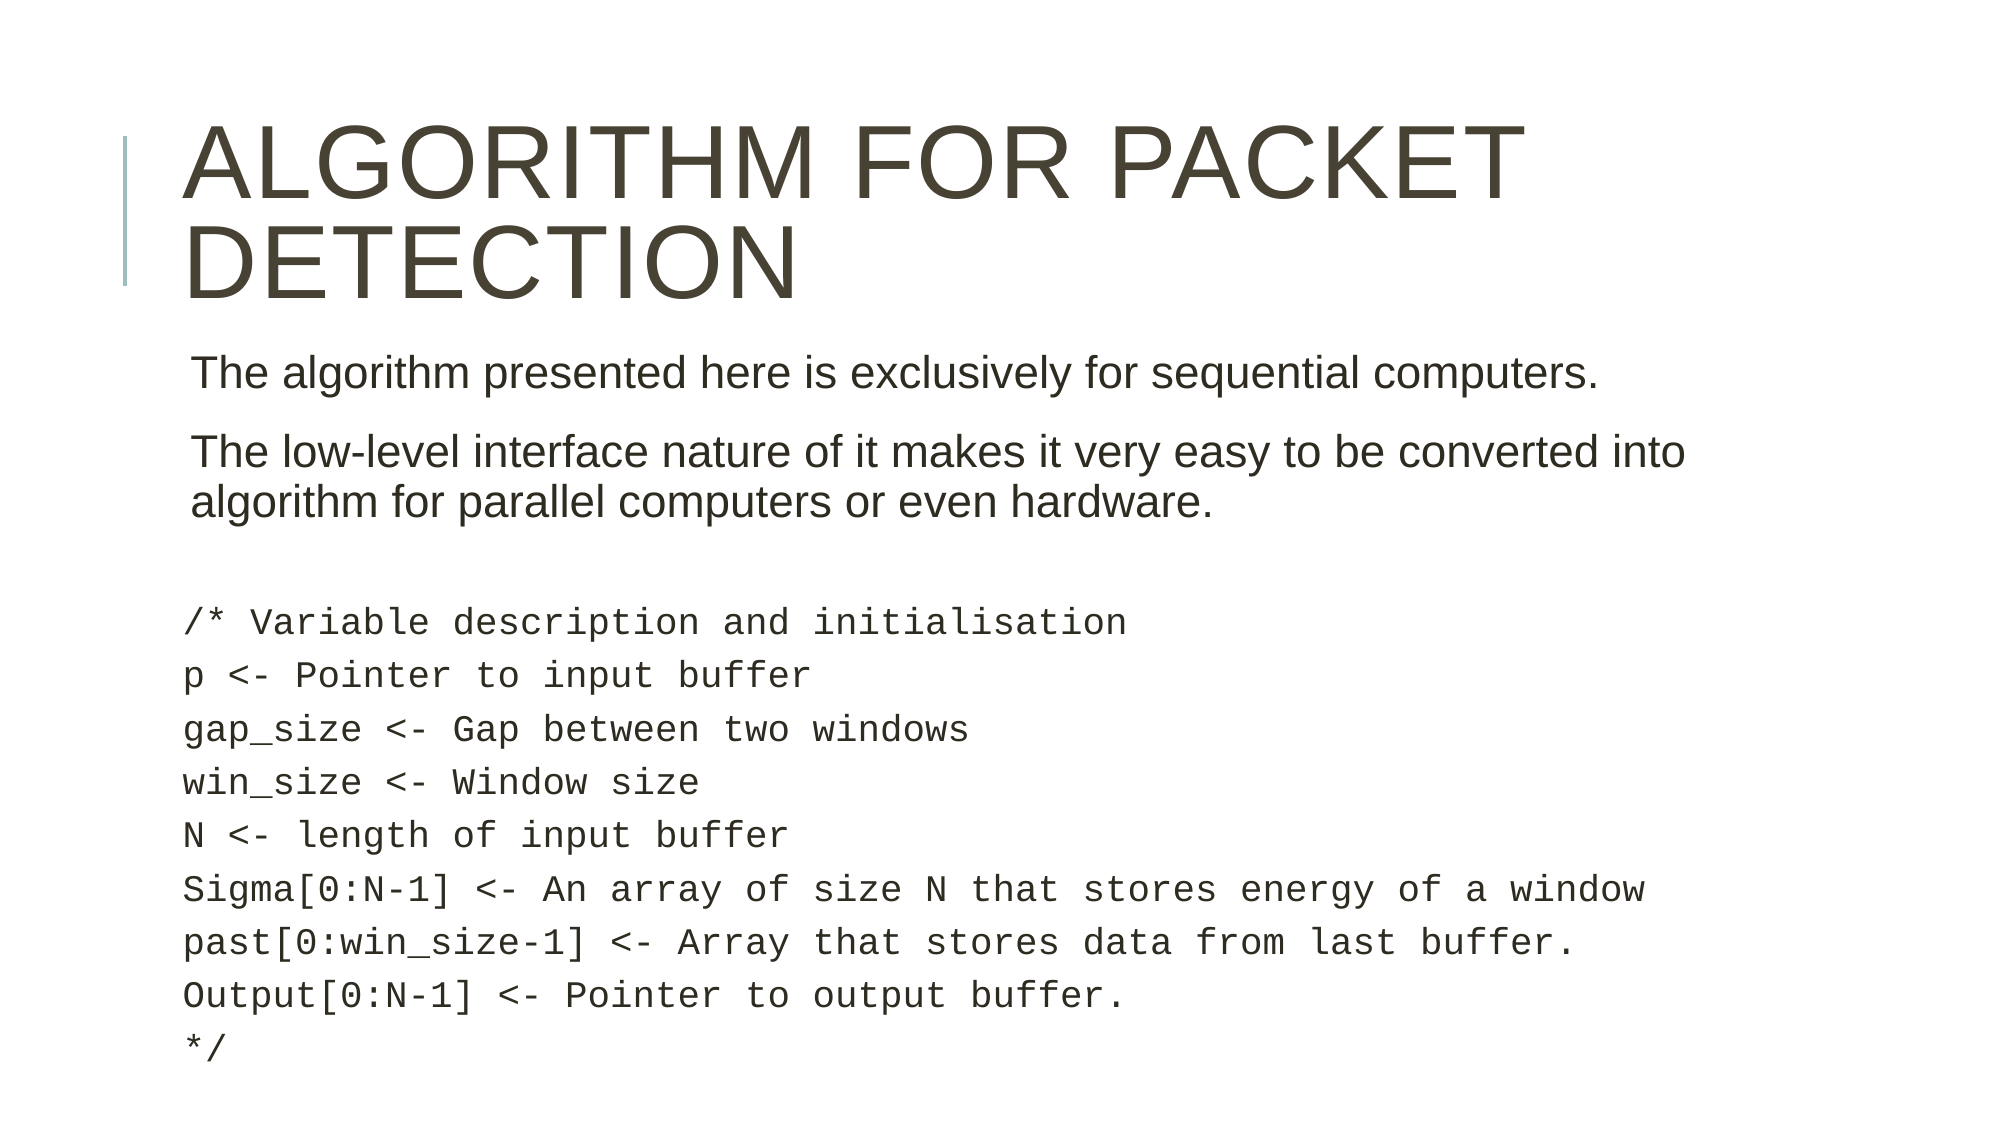

# Algorithm for packet detection
The algorithm presented here is exclusively for sequential computers.
The low-level interface nature of it makes it very easy to be converted into algorithm for parallel computers or even hardware.
/* Variable description and initialisation
p <- Pointer to input buffer
gap_size <- Gap between two windows
win_size <- Window size
N <- length of input buffer
Sigma[0:N-1] <- An array of size N that stores energy of a window
past[0:win_size-1] <- Array that stores data from last buffer.
Output[0:N-1] <- Pointer to output buffer.
*/